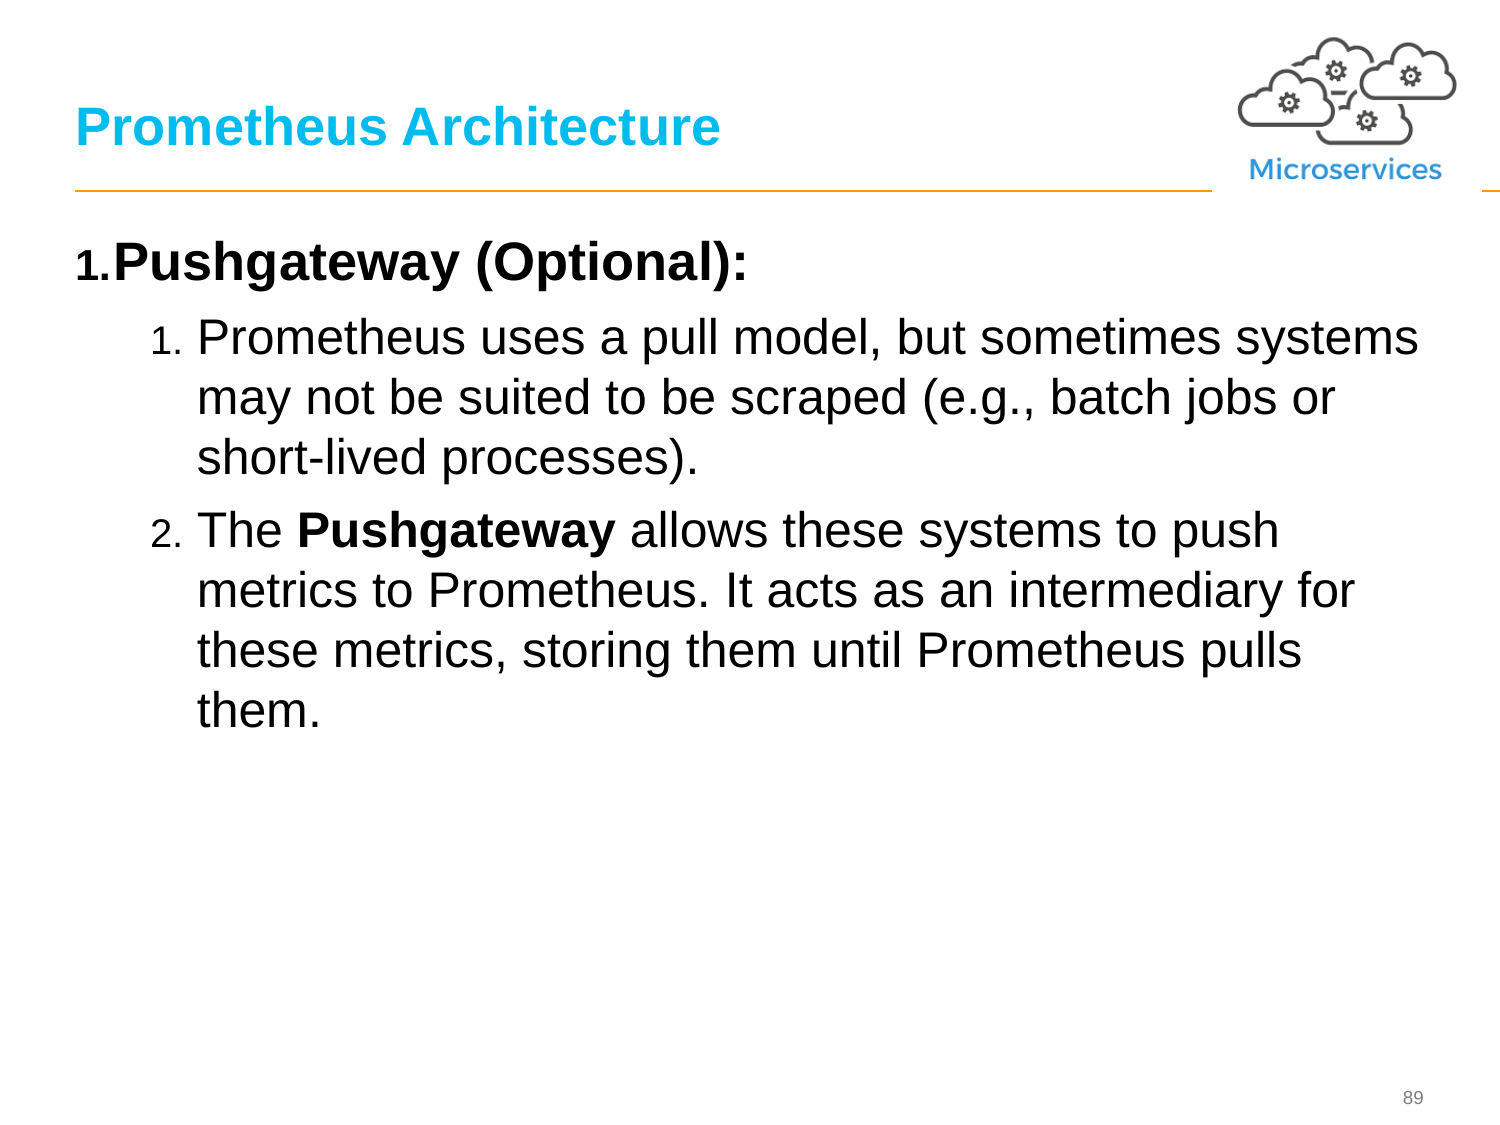

# Prometheus Architecture
Pushgateway (Optional):
Prometheus uses a pull model, but sometimes systems may not be suited to be scraped (e.g., batch jobs or short-lived processes).
The Pushgateway allows these systems to push metrics to Prometheus. It acts as an intermediary for these metrics, storing them until Prometheus pulls them.